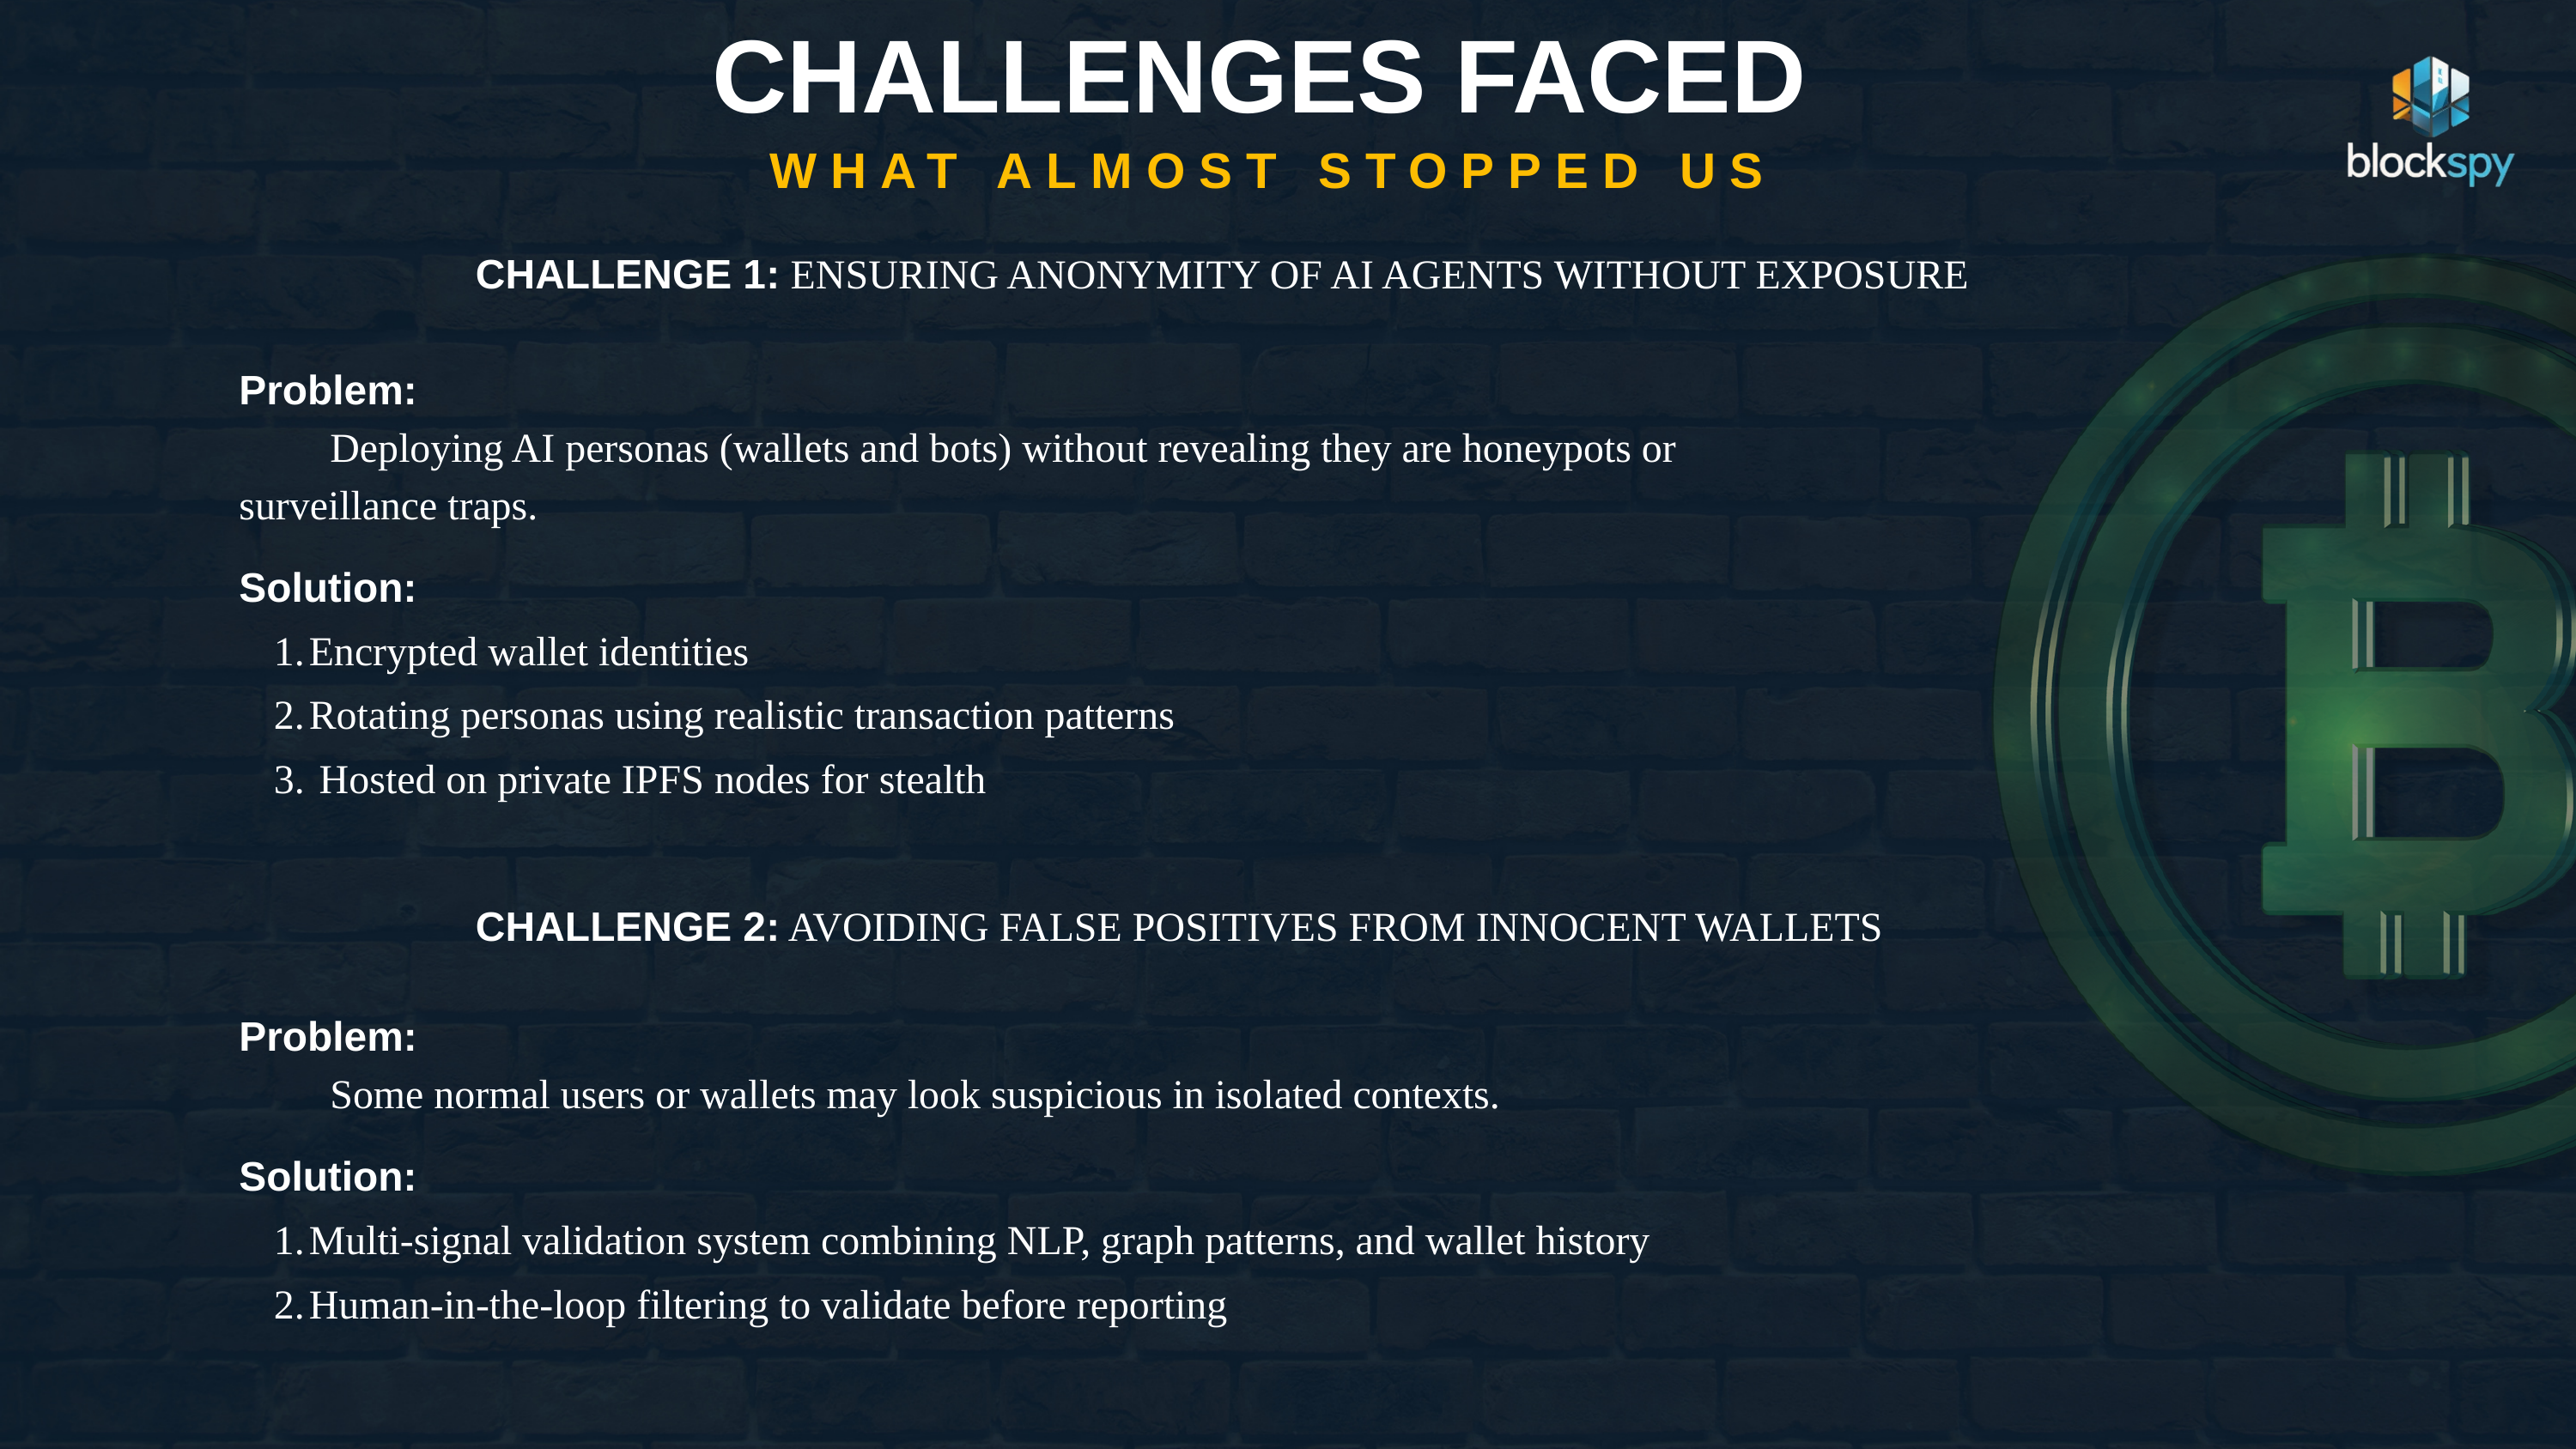

CHALLENGES FACED
WHAT ALMOST STOPPED US
CHALLENGE 1: ENSURING ANONYMITY OF AI AGENTS WITHOUT EXPOSURE

Problem:
        Deploying AI personas (wallets and bots) without revealing they are honeypots or surveillance traps.
Solution:
Encrypted wallet identities
Rotating personas using realistic transaction patterns
 Hosted on private IPFS nodes for stealth

CHALLENGE 2: AVOIDING FALSE POSITIVES FROM INNOCENT WALLETS
Problem:
        Some normal users or wallets may look suspicious in isolated contexts.
Solution:
Multi-signal validation system combining NLP, graph patterns, and wallet history
Human-in-the-loop filtering to validate before reporting